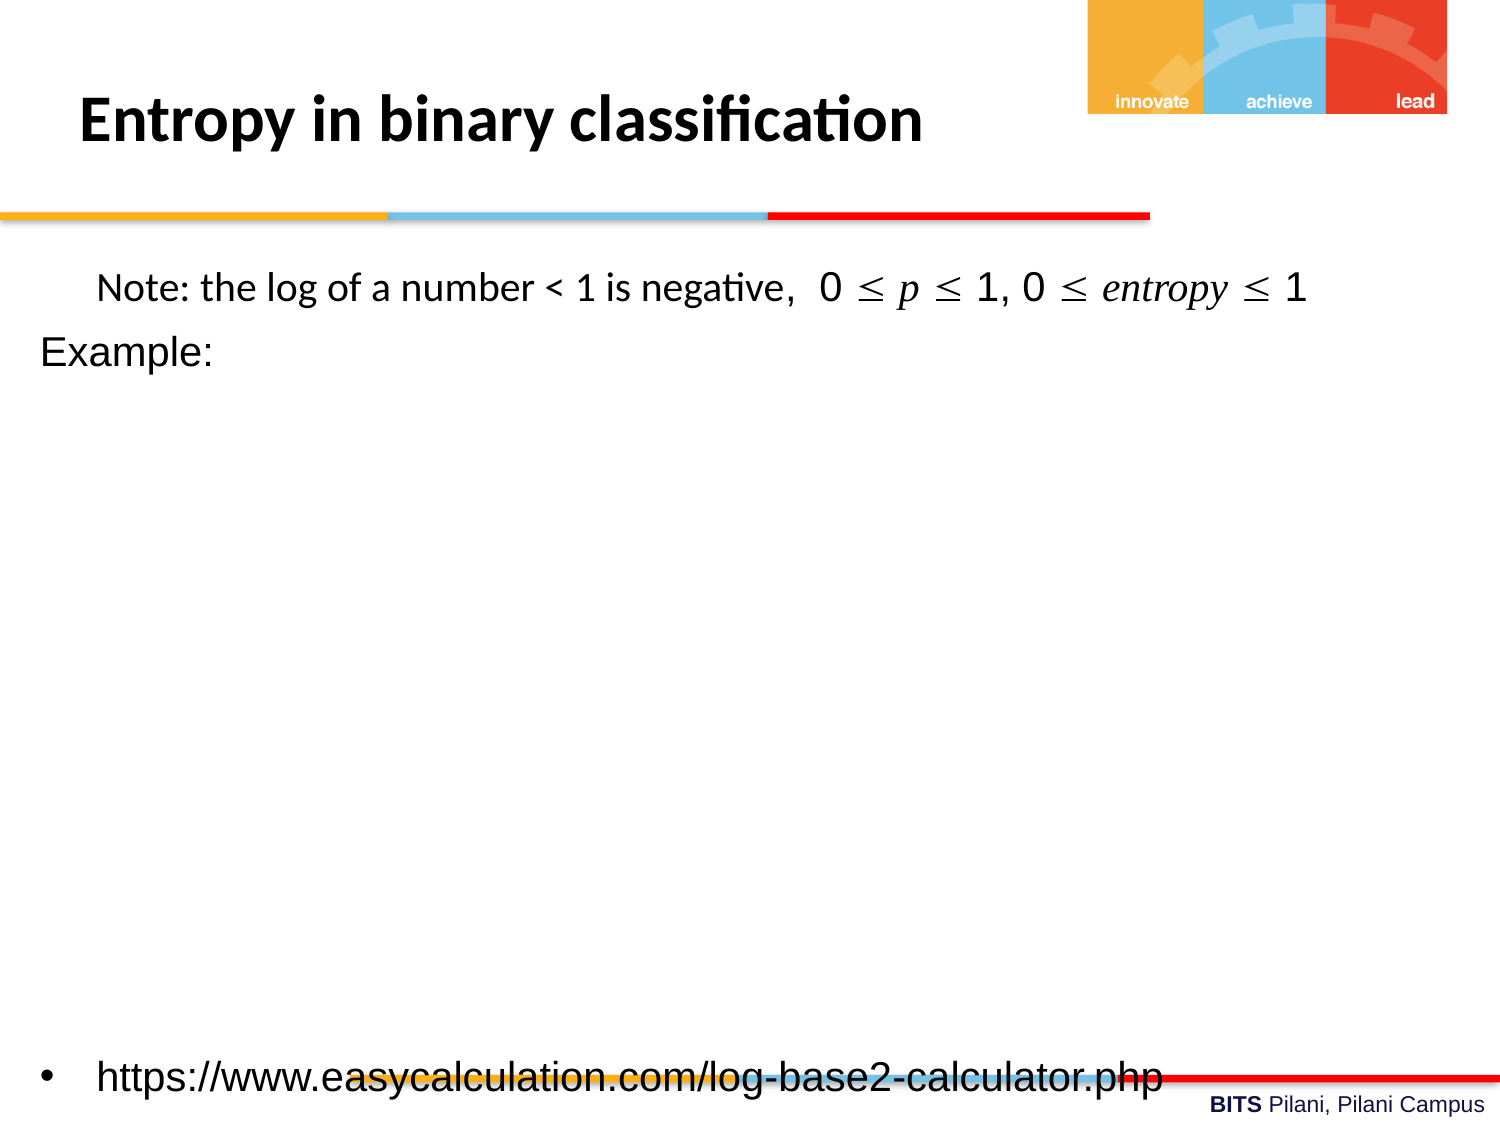

# Entropy in binary classification
	Note: the log of a number < 1 is negative,  0 ≤ p ≤ 1, 0 ≤ entropy ≤ 1
Example:

https://www.easycalculation.com/log-base2-calculator.php